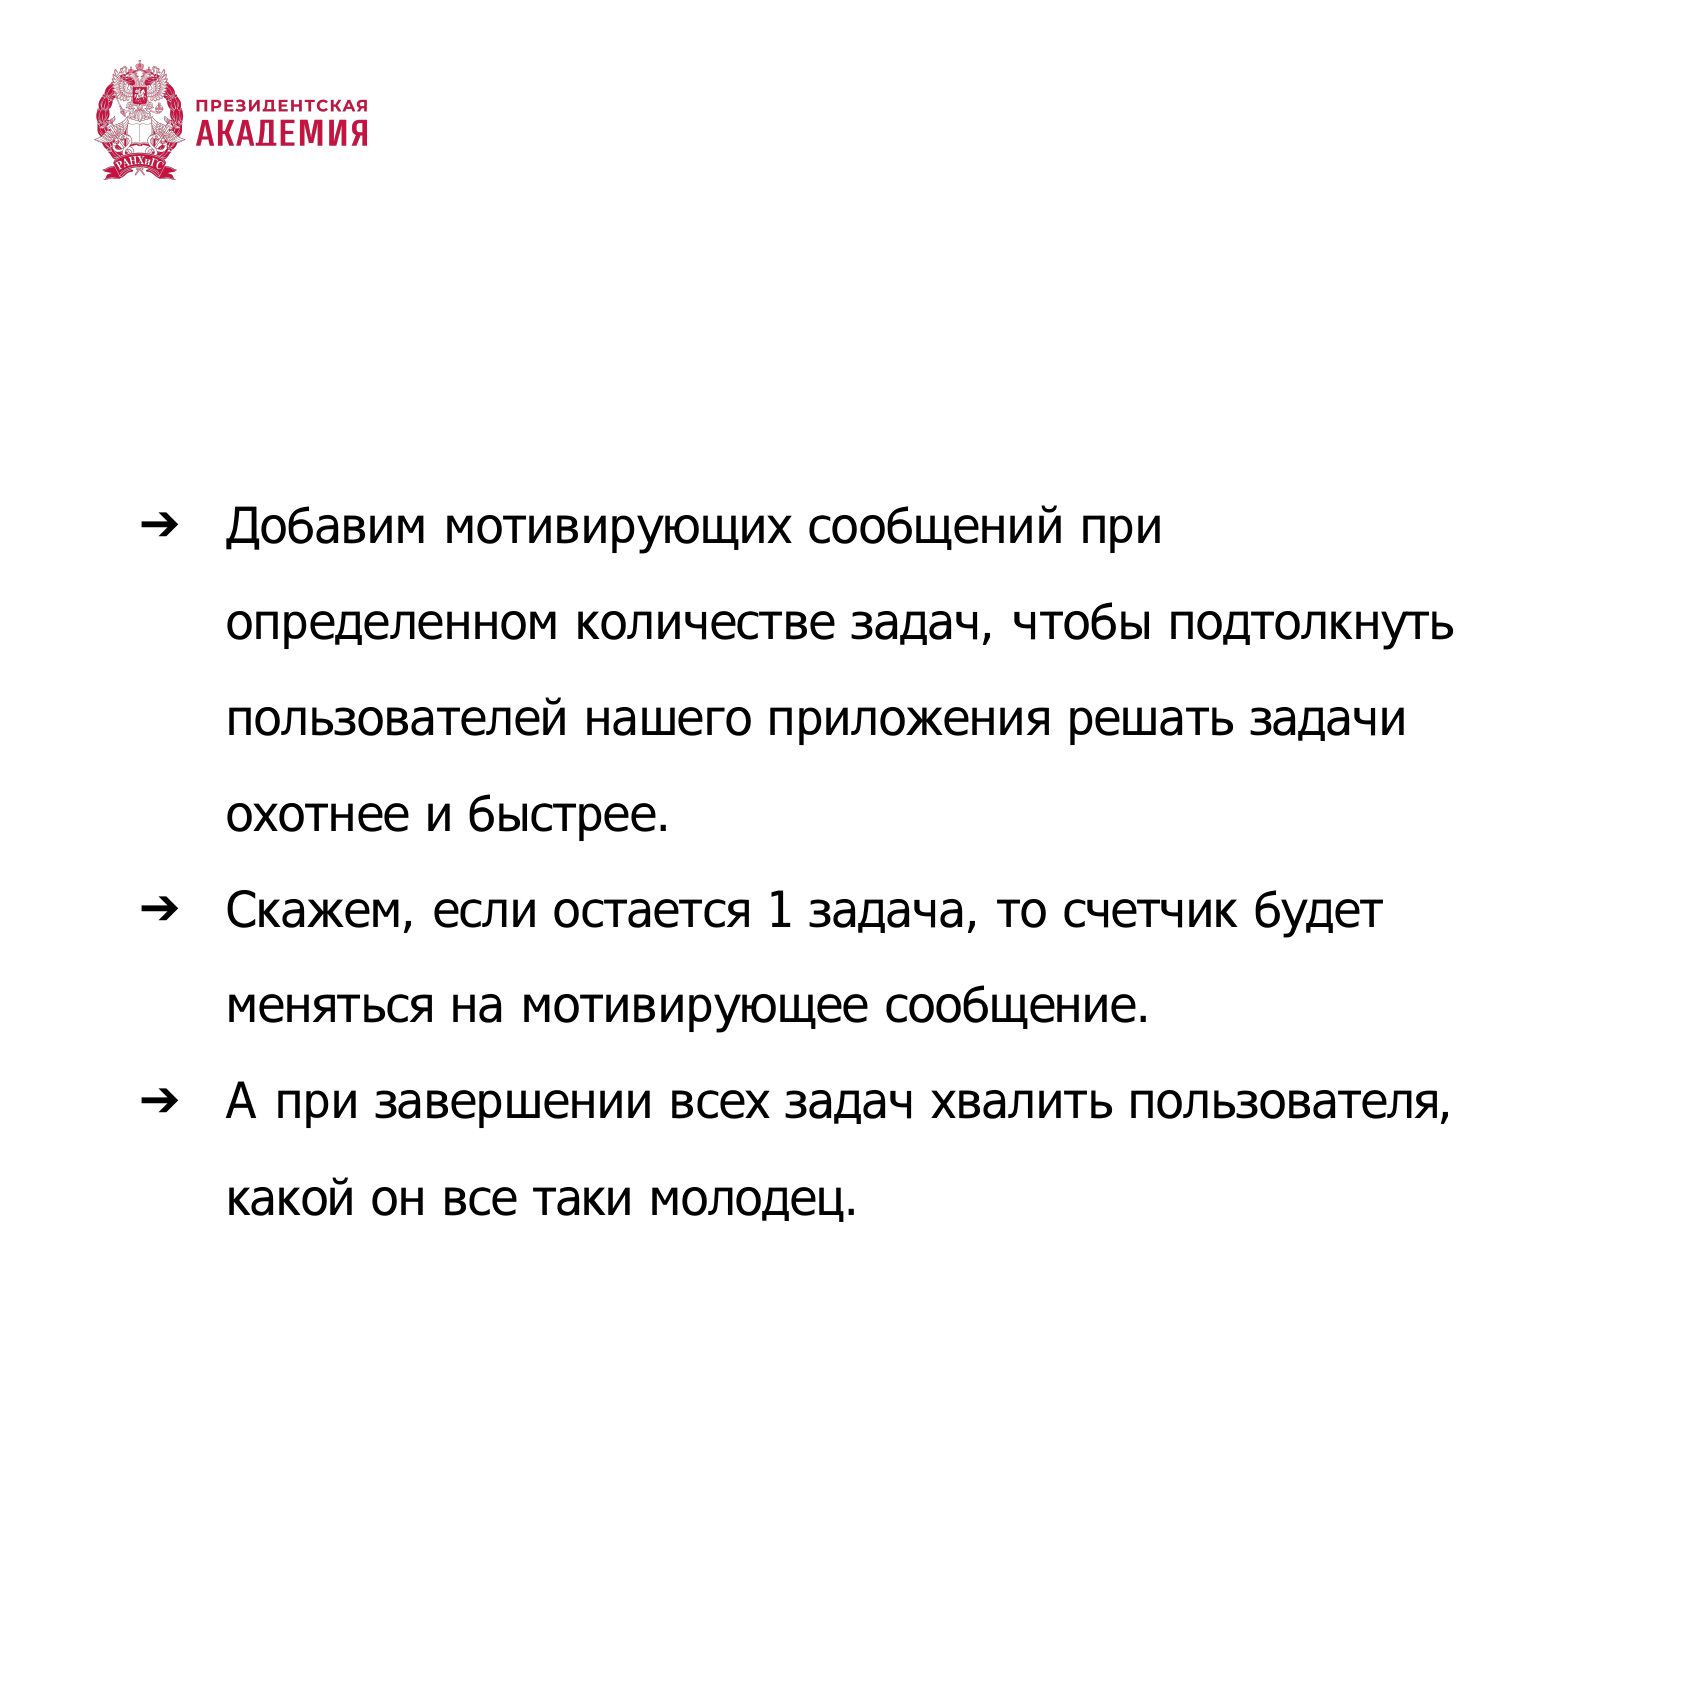

Добавим мотивирующих сообщений при
определенном количестве задач, чтобы подтолкнуть пользователей нашего приложения решать задачи охотнее и быстрее.
Скажем, если остается 1 задача, то счетчик будет меняться на мотивирующее сообщение.
А при завершении всех задач хвалить пользователя, какой он все таки молодец.